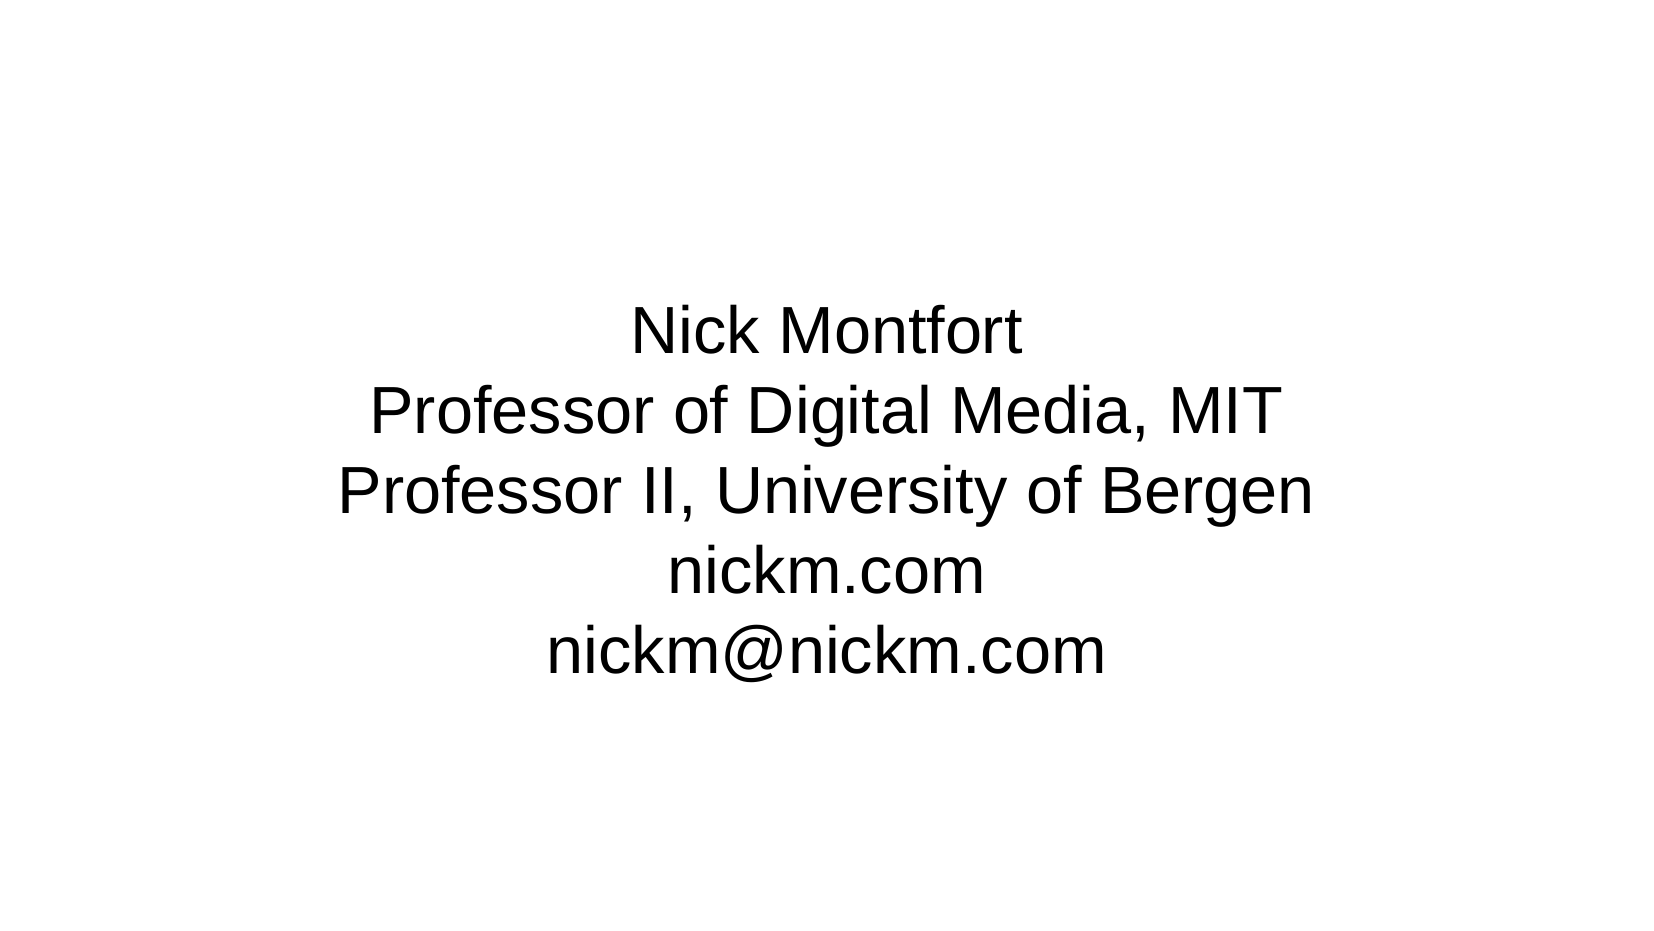

Nick Montfort
Professor of Digital Media, MIT
Professor II, University of Bergen
nickm.com
nickm@nickm.com